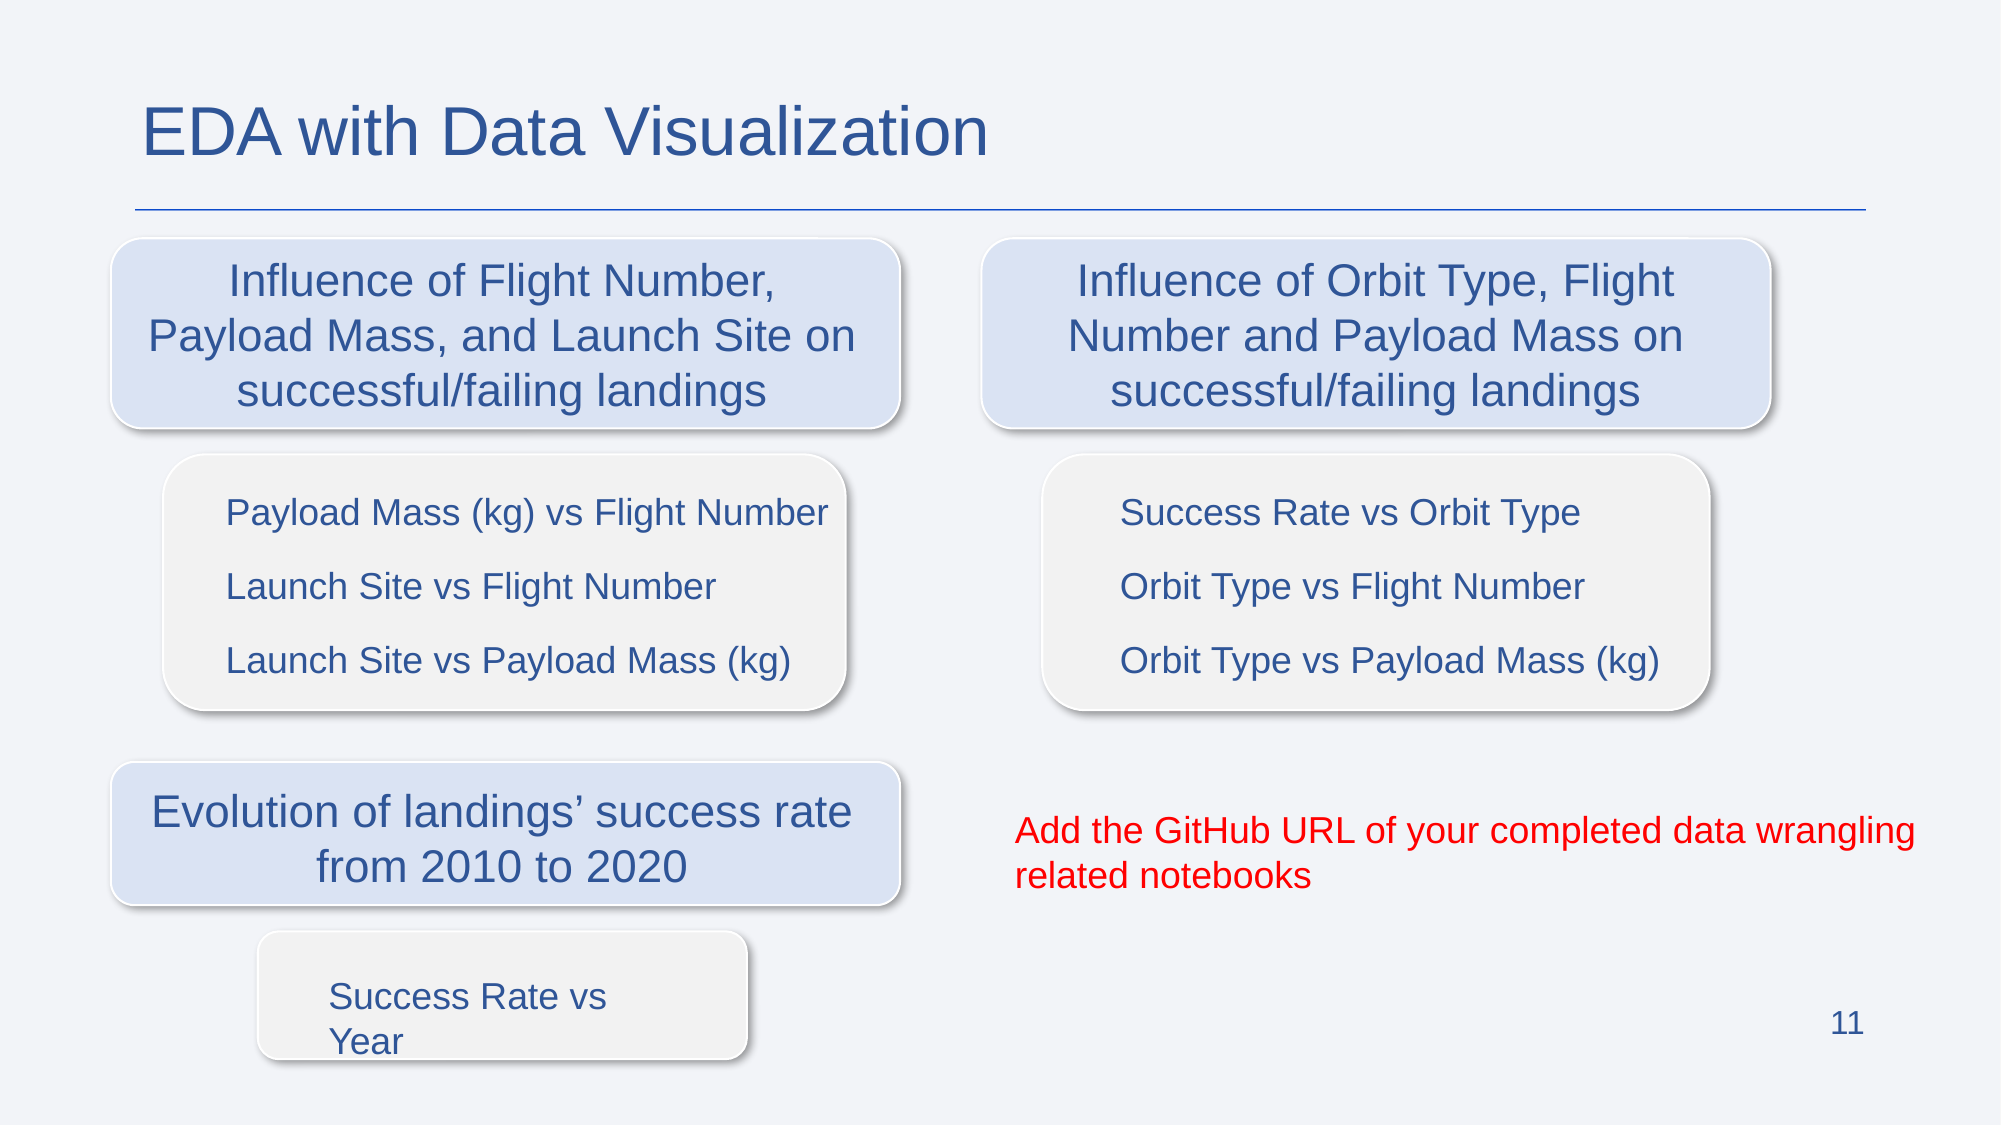

EDA with Data Visualization

Influence of Flight Number, Payload Mass, and Launch Site on successful/failing landings

Evolution of landings’ success rate from 2010 to 2020

Add the GitHub URL of your completed EDA with data visualization notebook, as an external reference and peer-review purpose

Influence of Orbit Type, Flight Number and Payload Mass on successful/failing landings

Payload Mass (kg) vs Flight Number
Launch Site vs Flight Number
Launch Site vs Payload Mass (kg)

Success Rate vs Orbit Type
Orbit Type vs Flight Number
Orbit Type vs Payload Mass (kg)

Add the GitHub URL of your completed data wrangling related notebooks

Success Rate vs Year
11